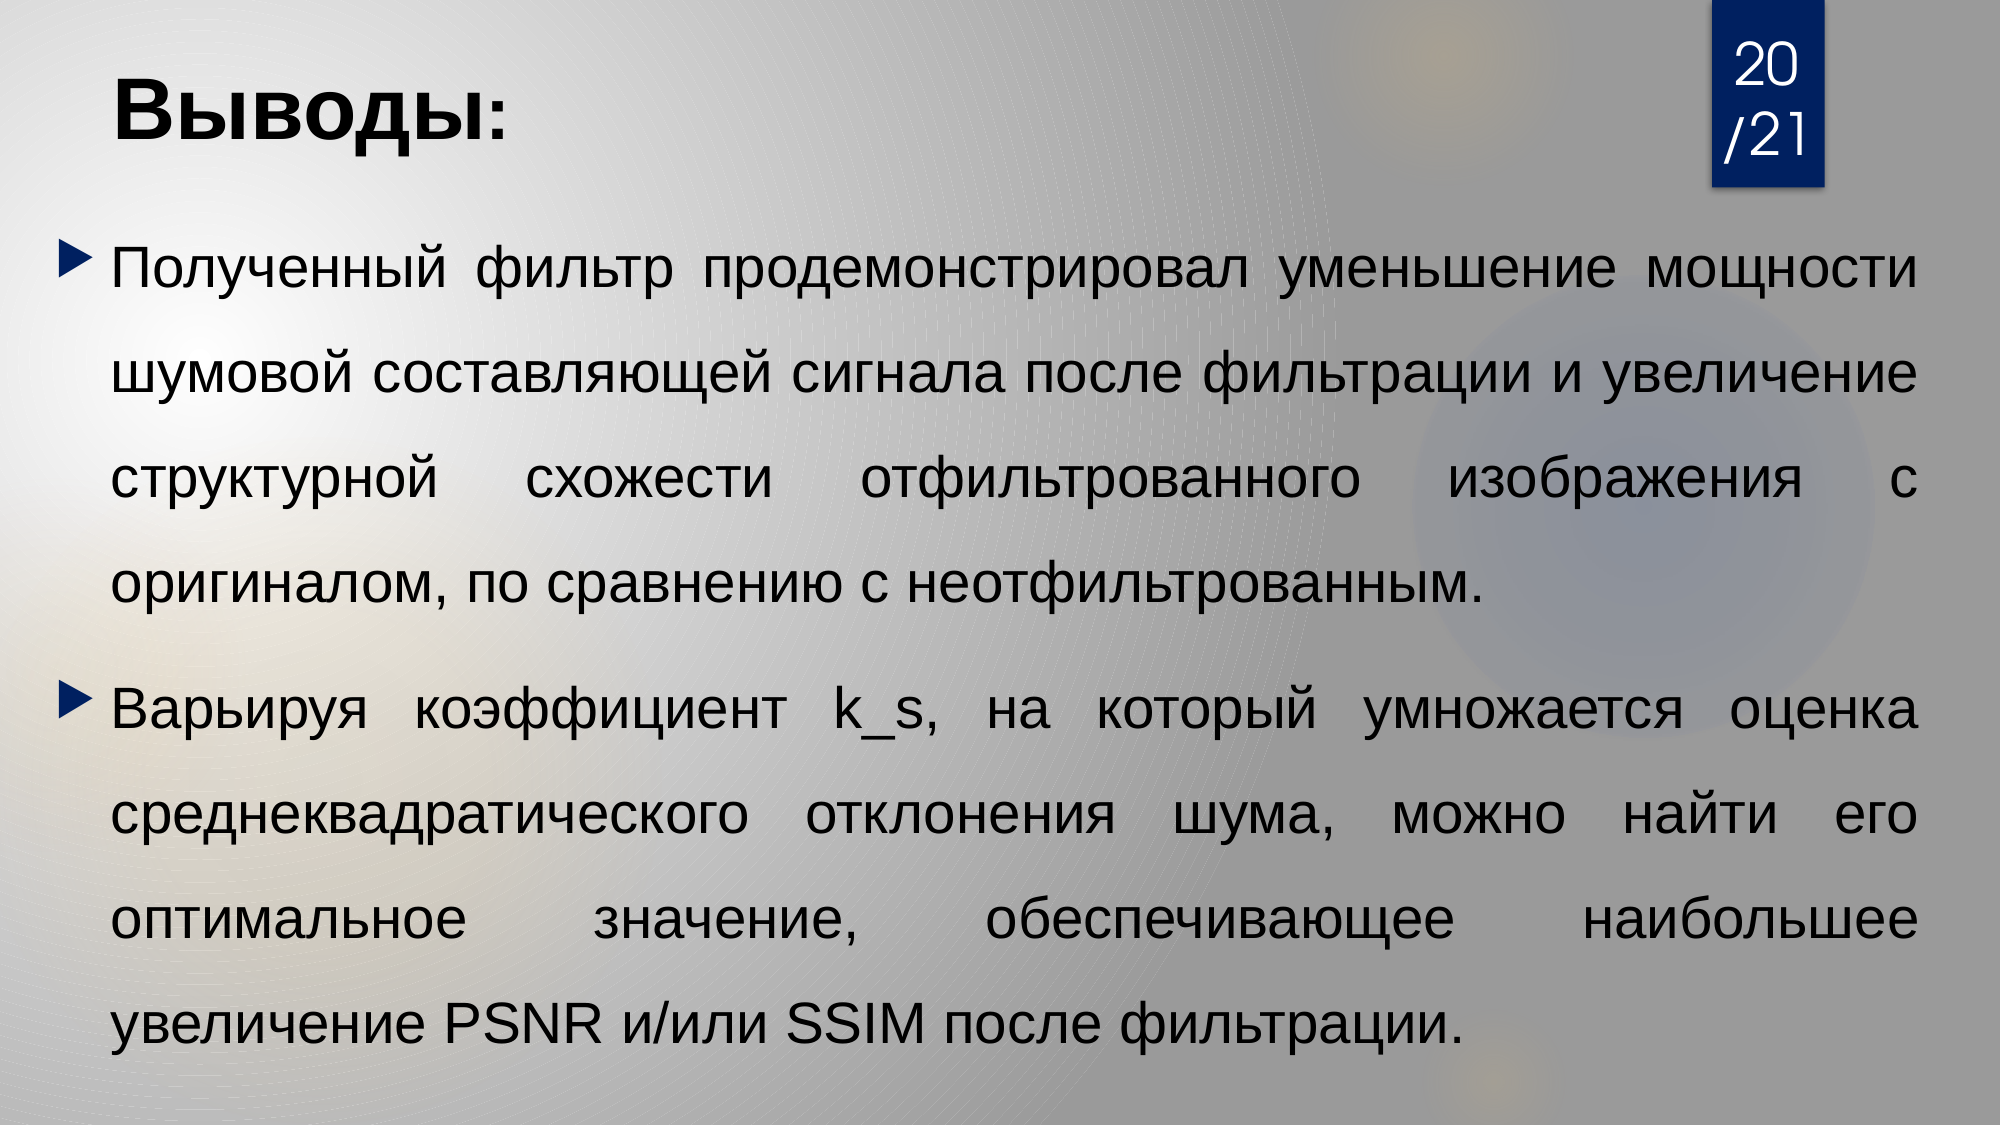

# Выводы:
20/21
Полученный фильтр продемонстрировал уменьшение мощности шумовой составляющей сигнала после фильтрации и увеличение структурной схожести отфильтрованного изображения с оригиналом, по сравнению с неотфильтрованным.
Варьируя коэффициент k_s, на который умножается оценка среднеквадратического отклонения шума, можно найти его оптимальное значение, обеспечивающее наибольшее увеличение PSNR и/или SSIM после фильтрации.